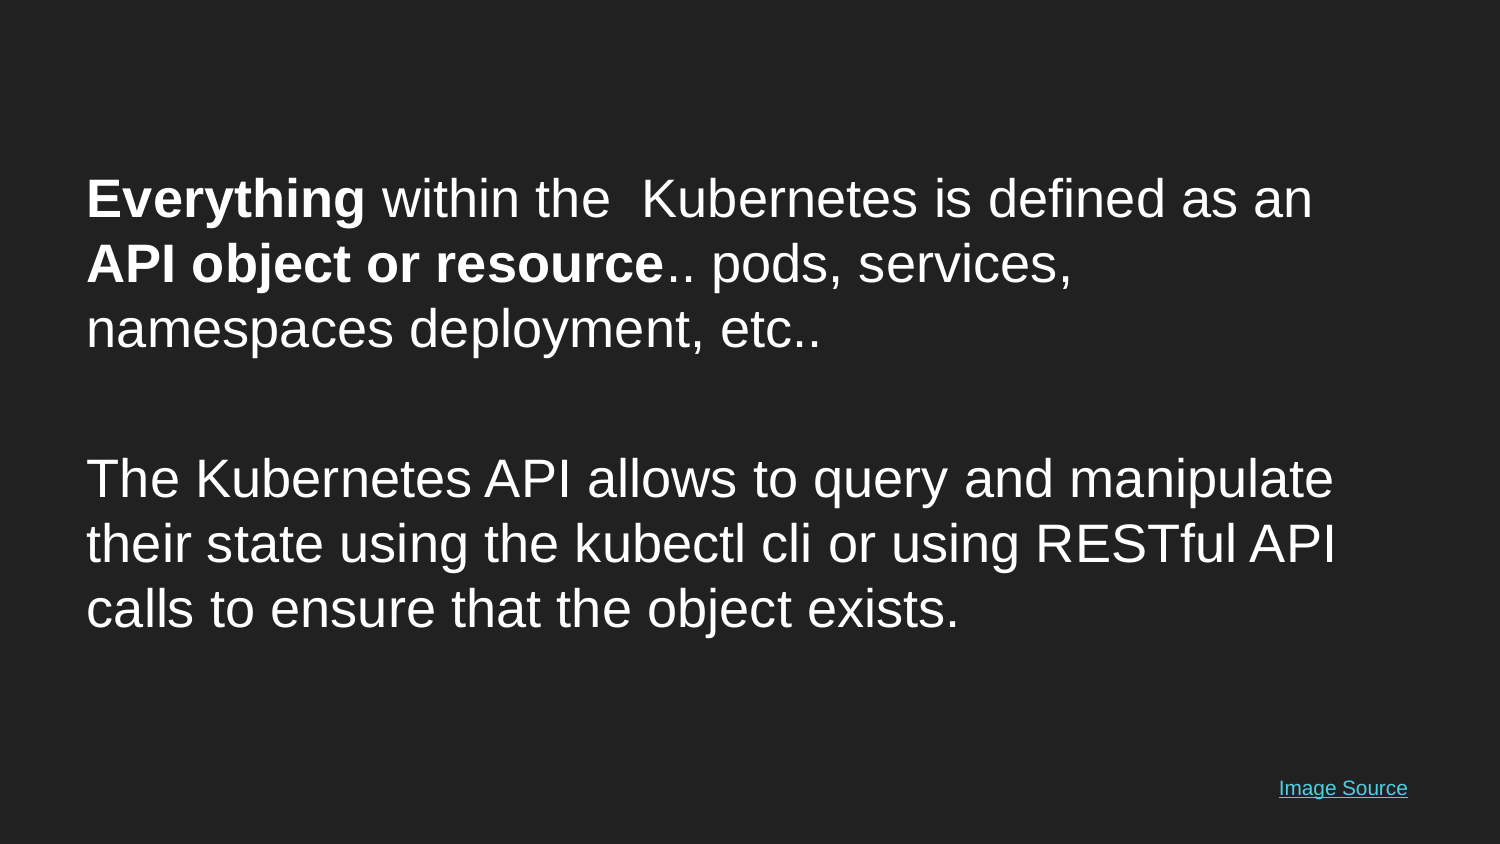

Everything within the  Kubernetes is defined as an API object or resource.. pods, services, namespaces deployment, etc..

The Kubernetes API allows to query and manipulate their state using the kubectl cli or using RESTful API calls to ensure that the object exists.
Image Source